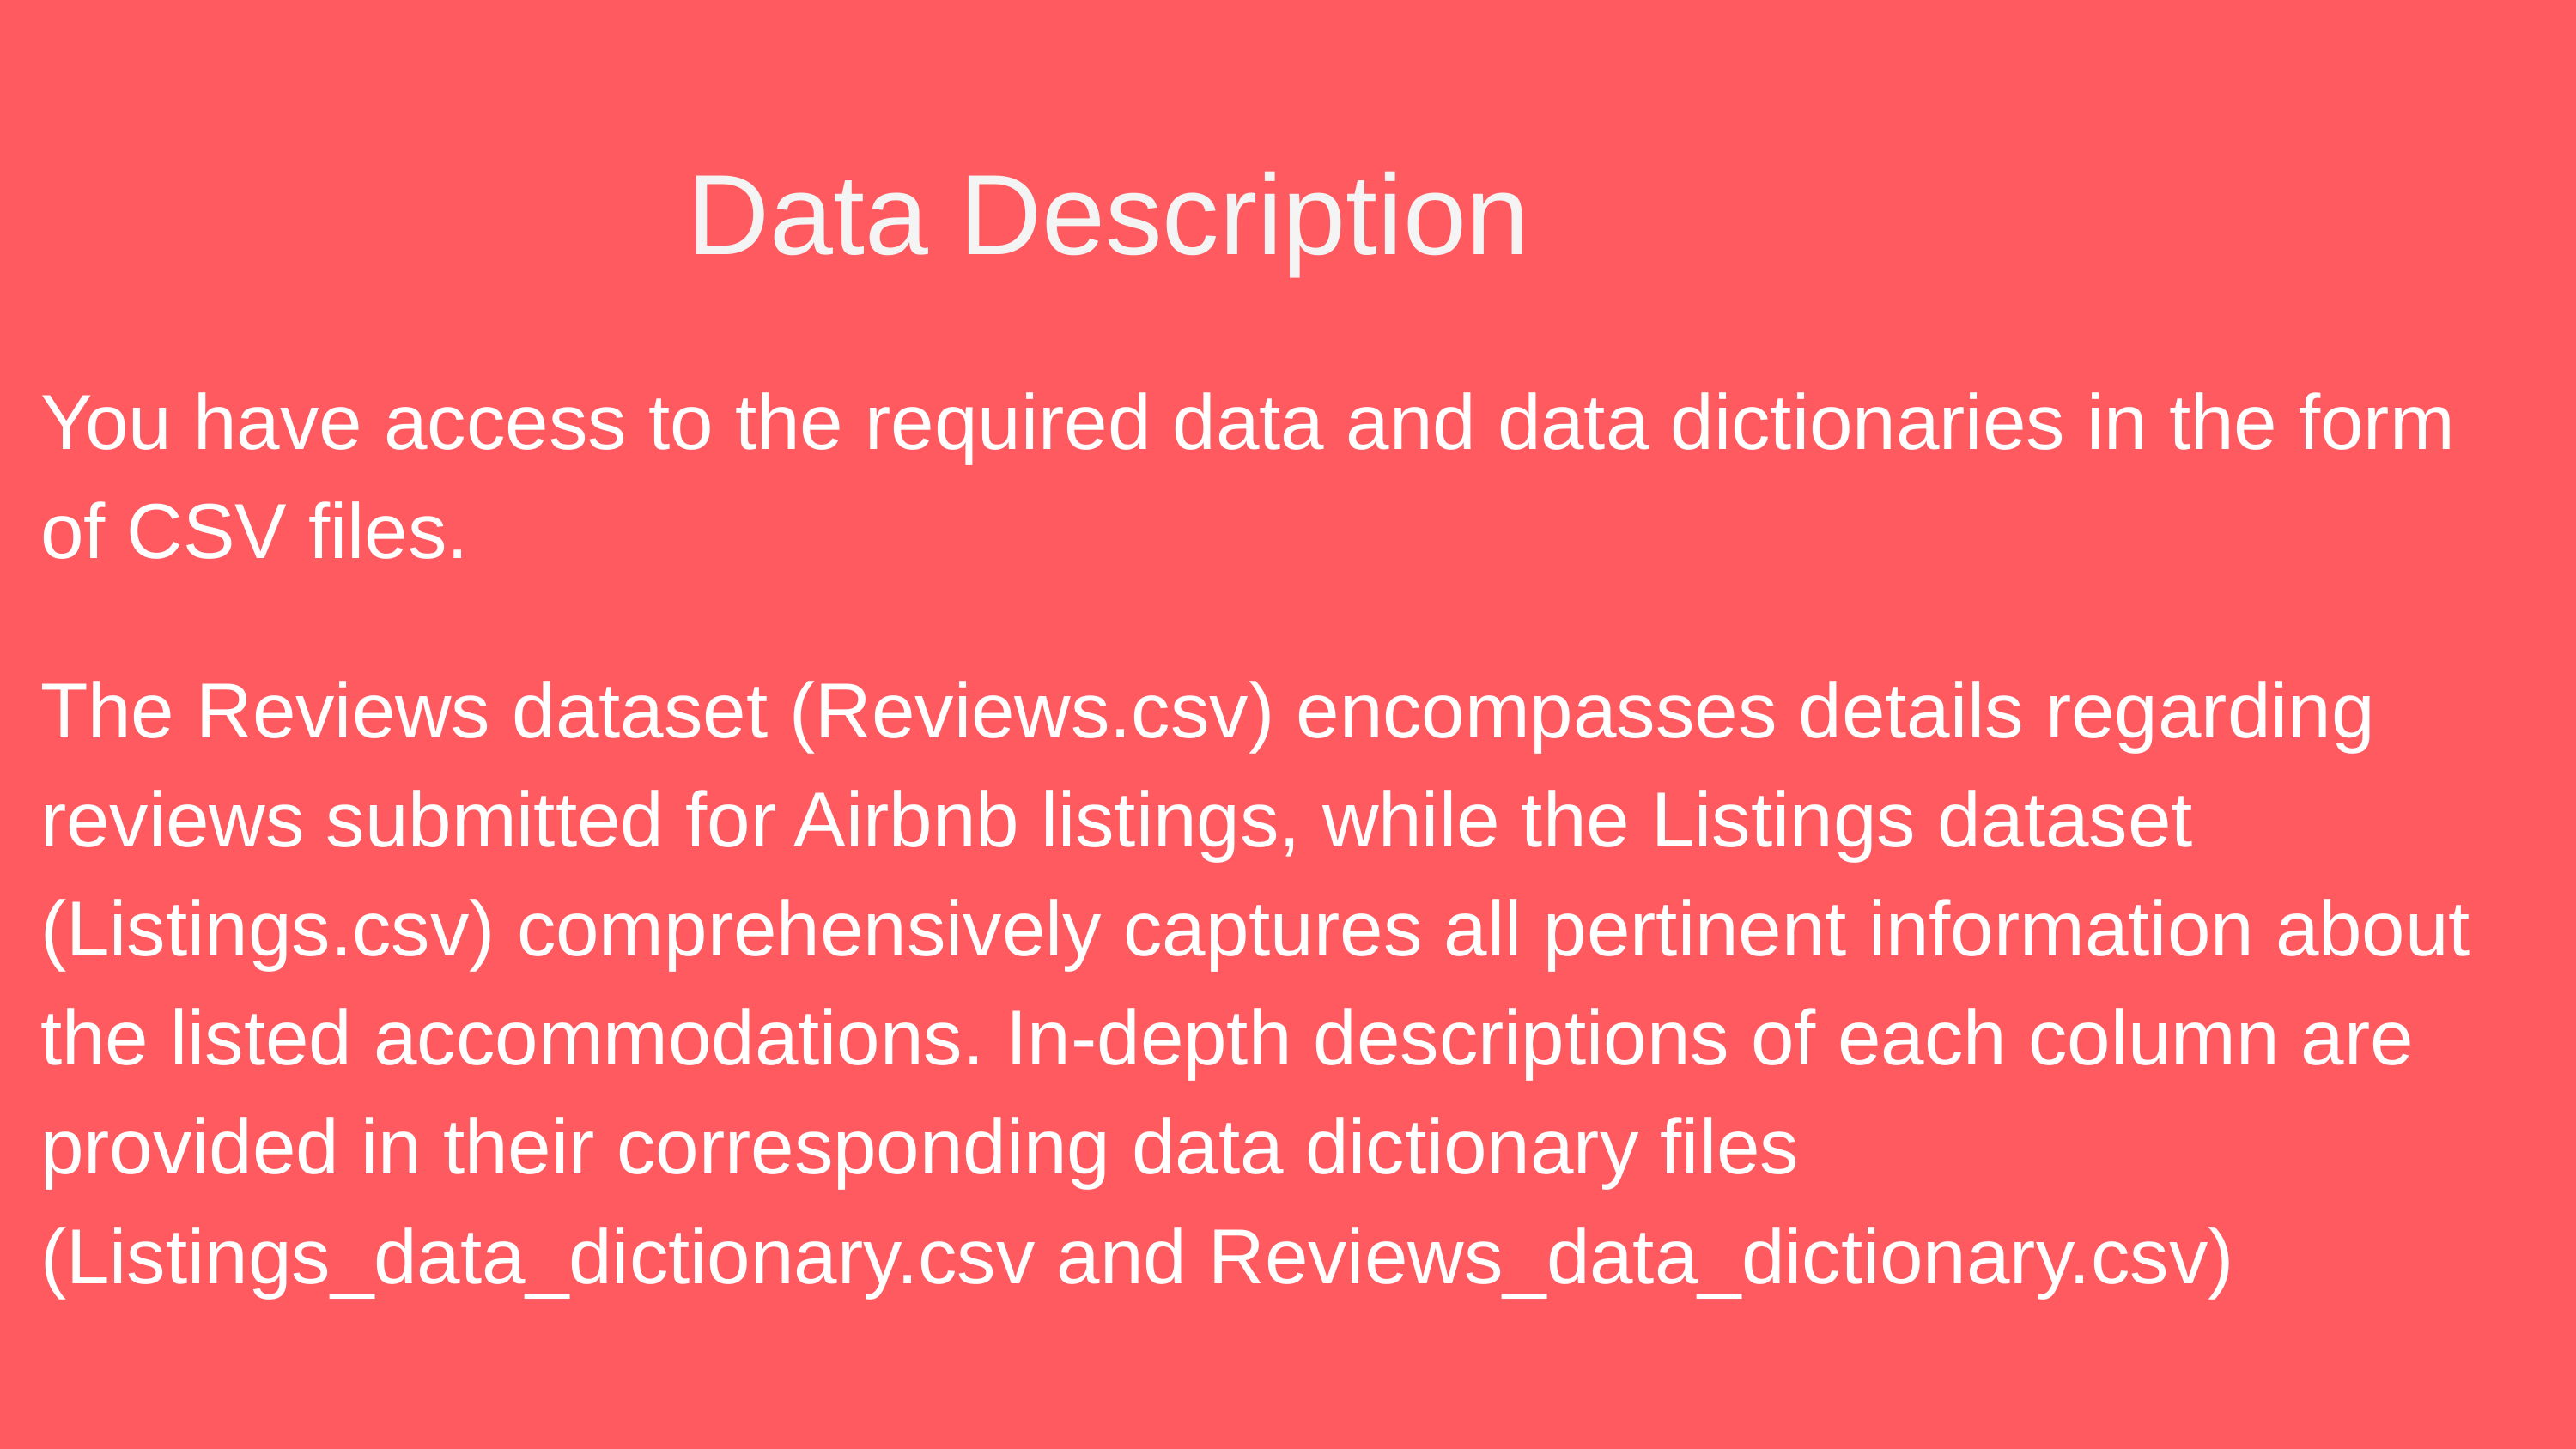

Data Description
You have access to the required data and data dictionaries in the form of CSV files.
The Reviews dataset (Reviews.csv) encompasses details regarding reviews submitted for Airbnb listings, while the Listings dataset (Listings.csv) comprehensively captures all pertinent information about the listed accommodations. In-depth descriptions of each column are provided in their corresponding data dictionary files (Listings_data_dictionary.csv and Reviews_data_dictionary.csv)